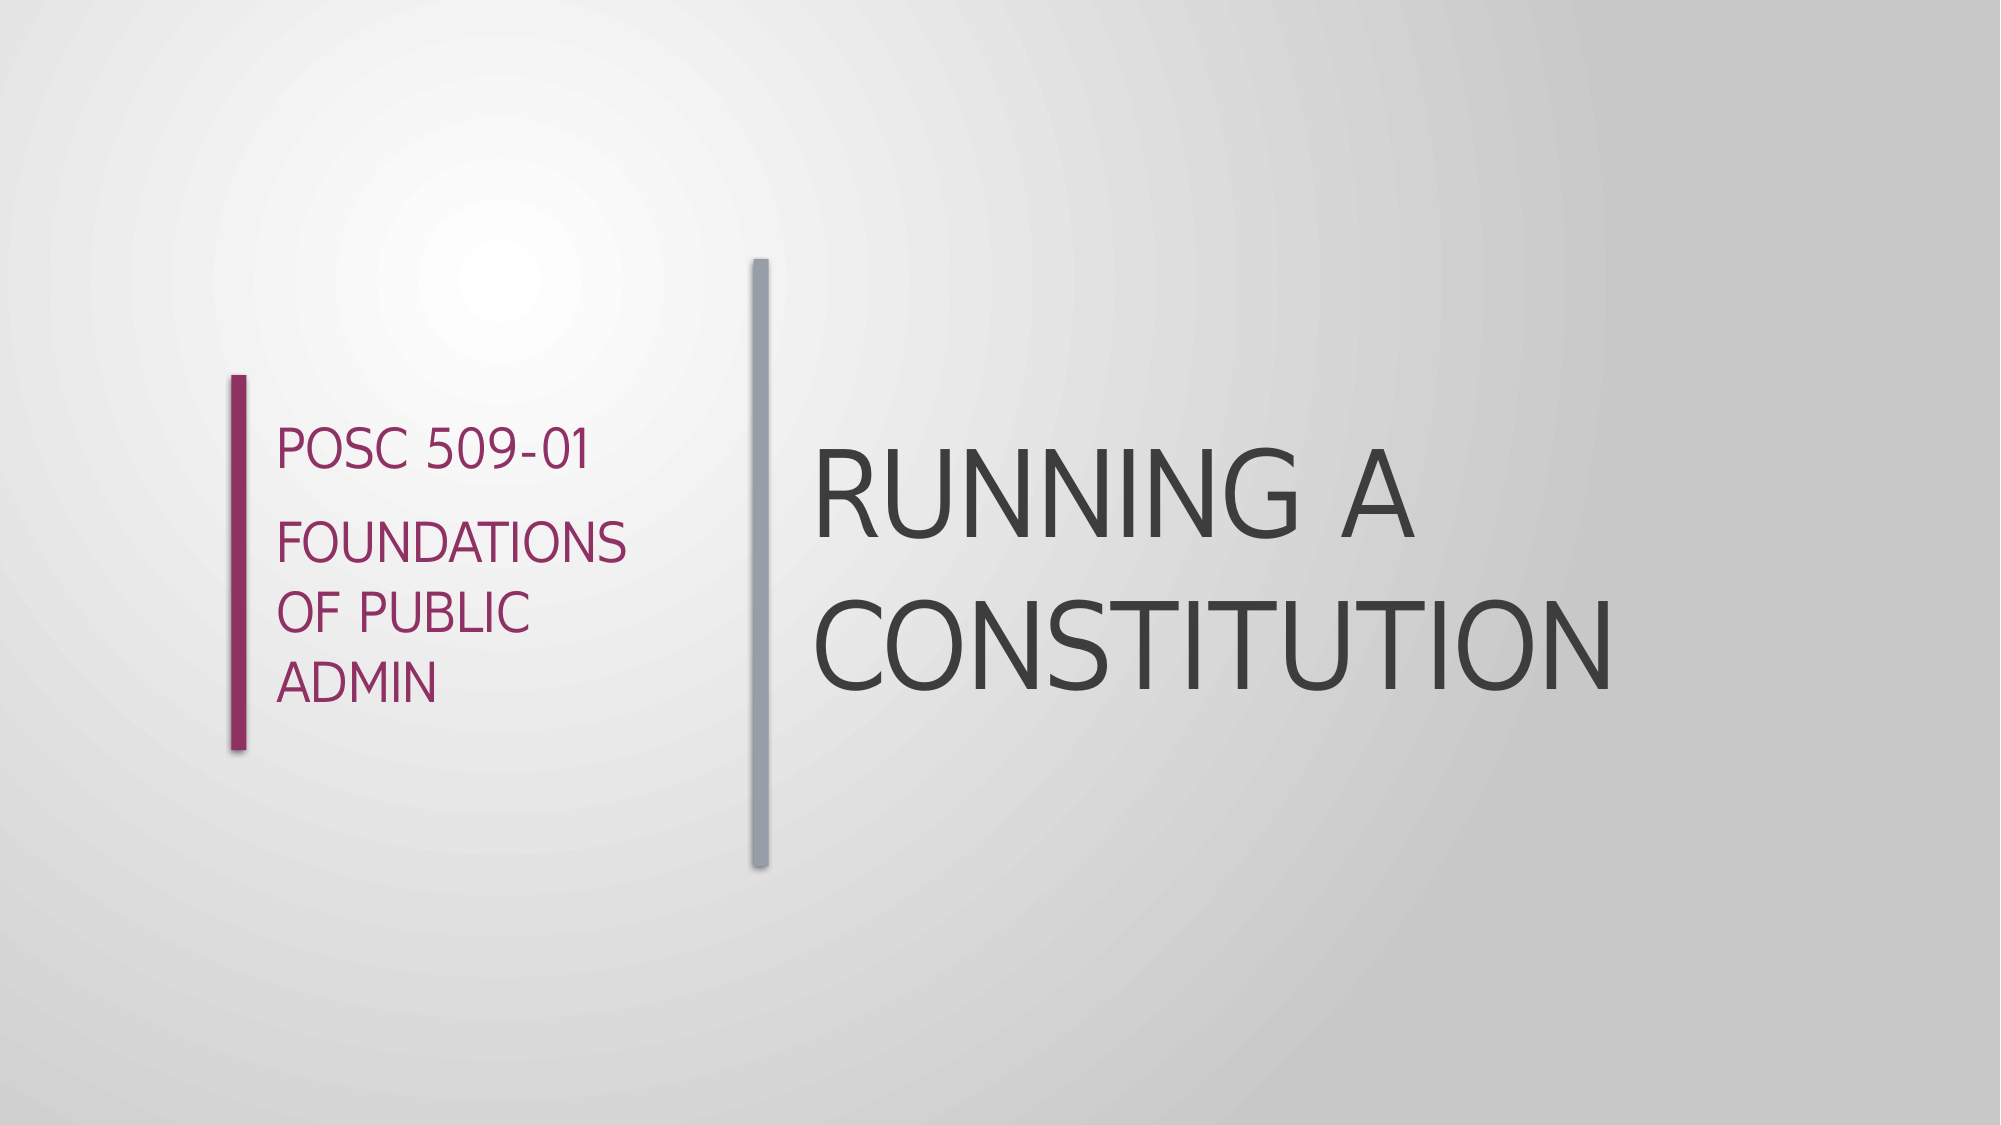

POSC 509-01
Foundations of public ADMIn
# Running a Constitution